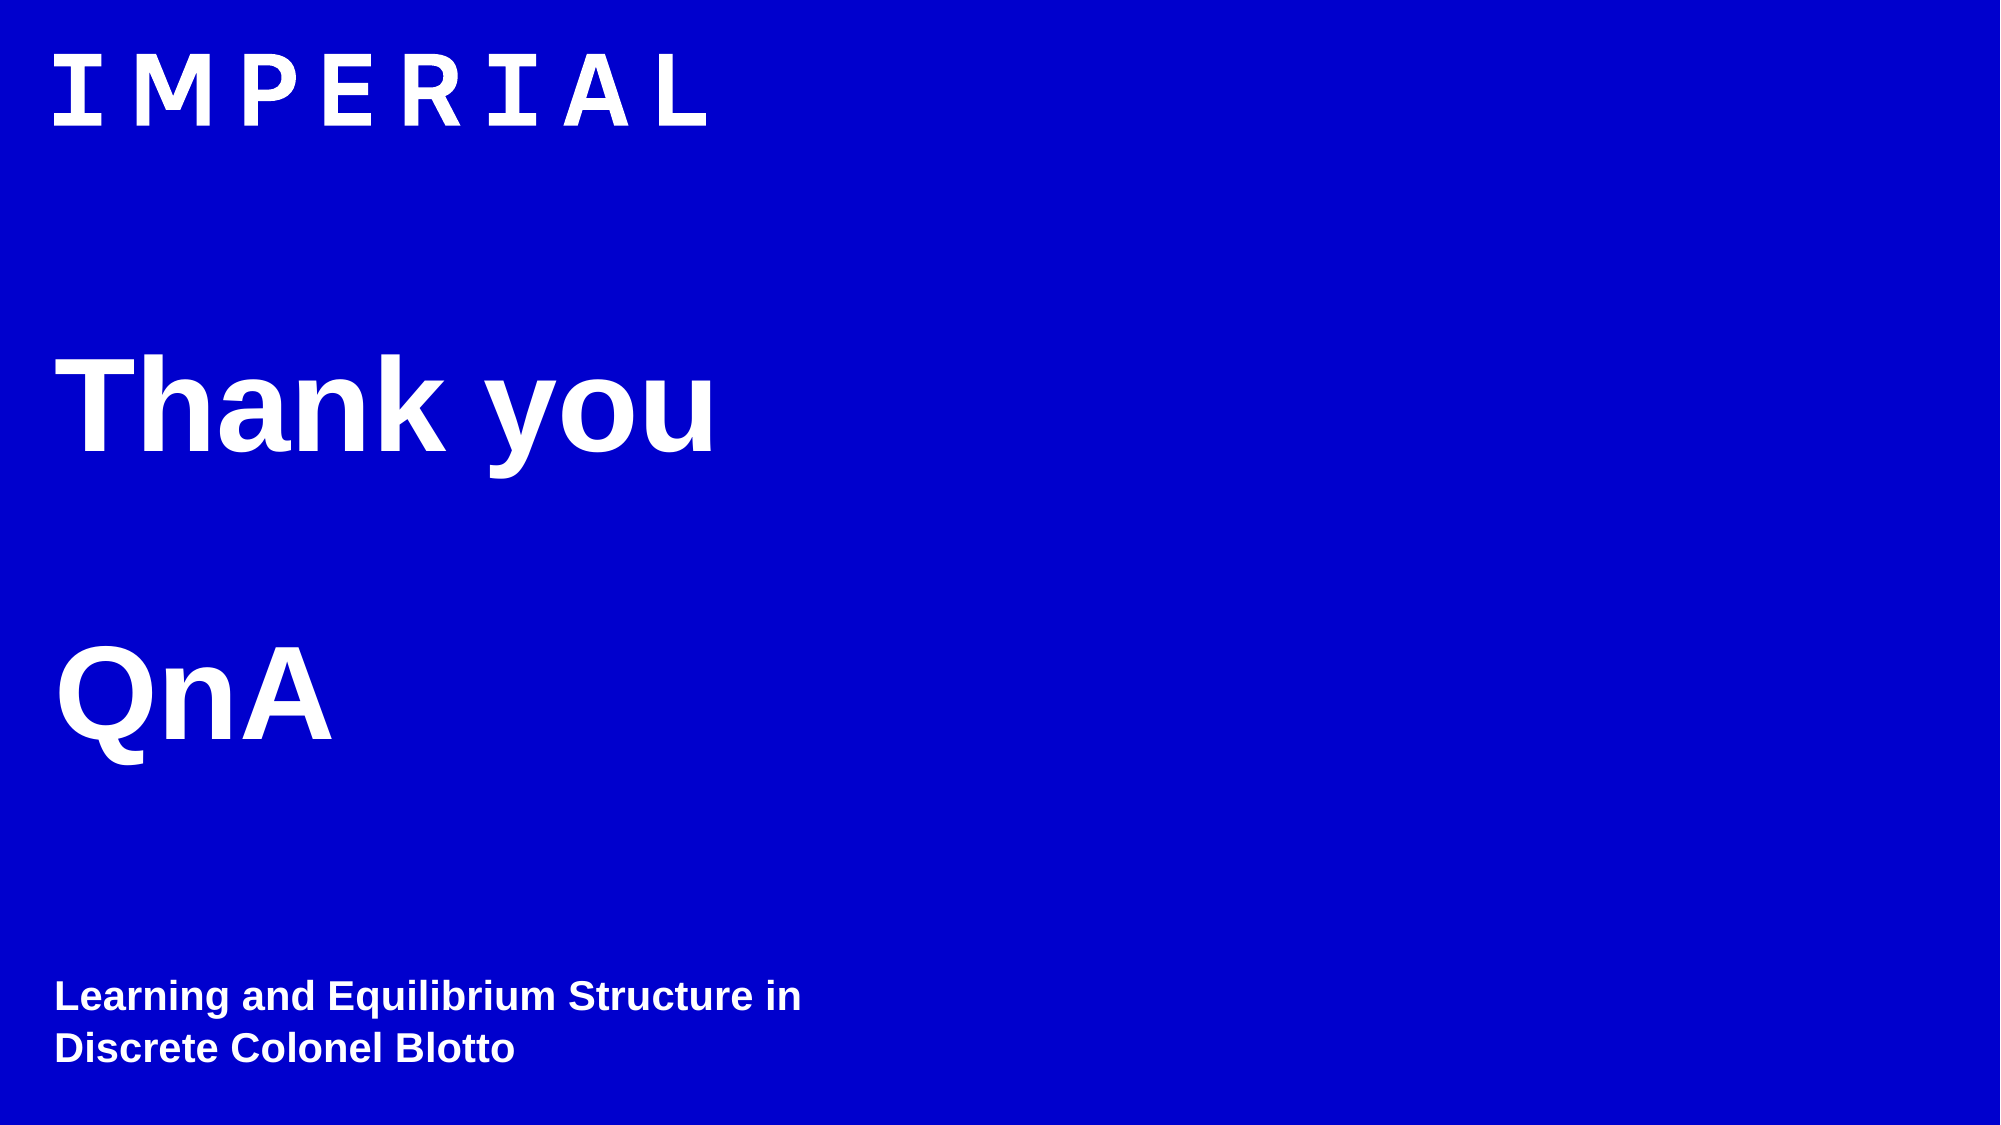

# Thank you QnA
Learning and Equilibrium Structure in Discrete Colonel Blotto